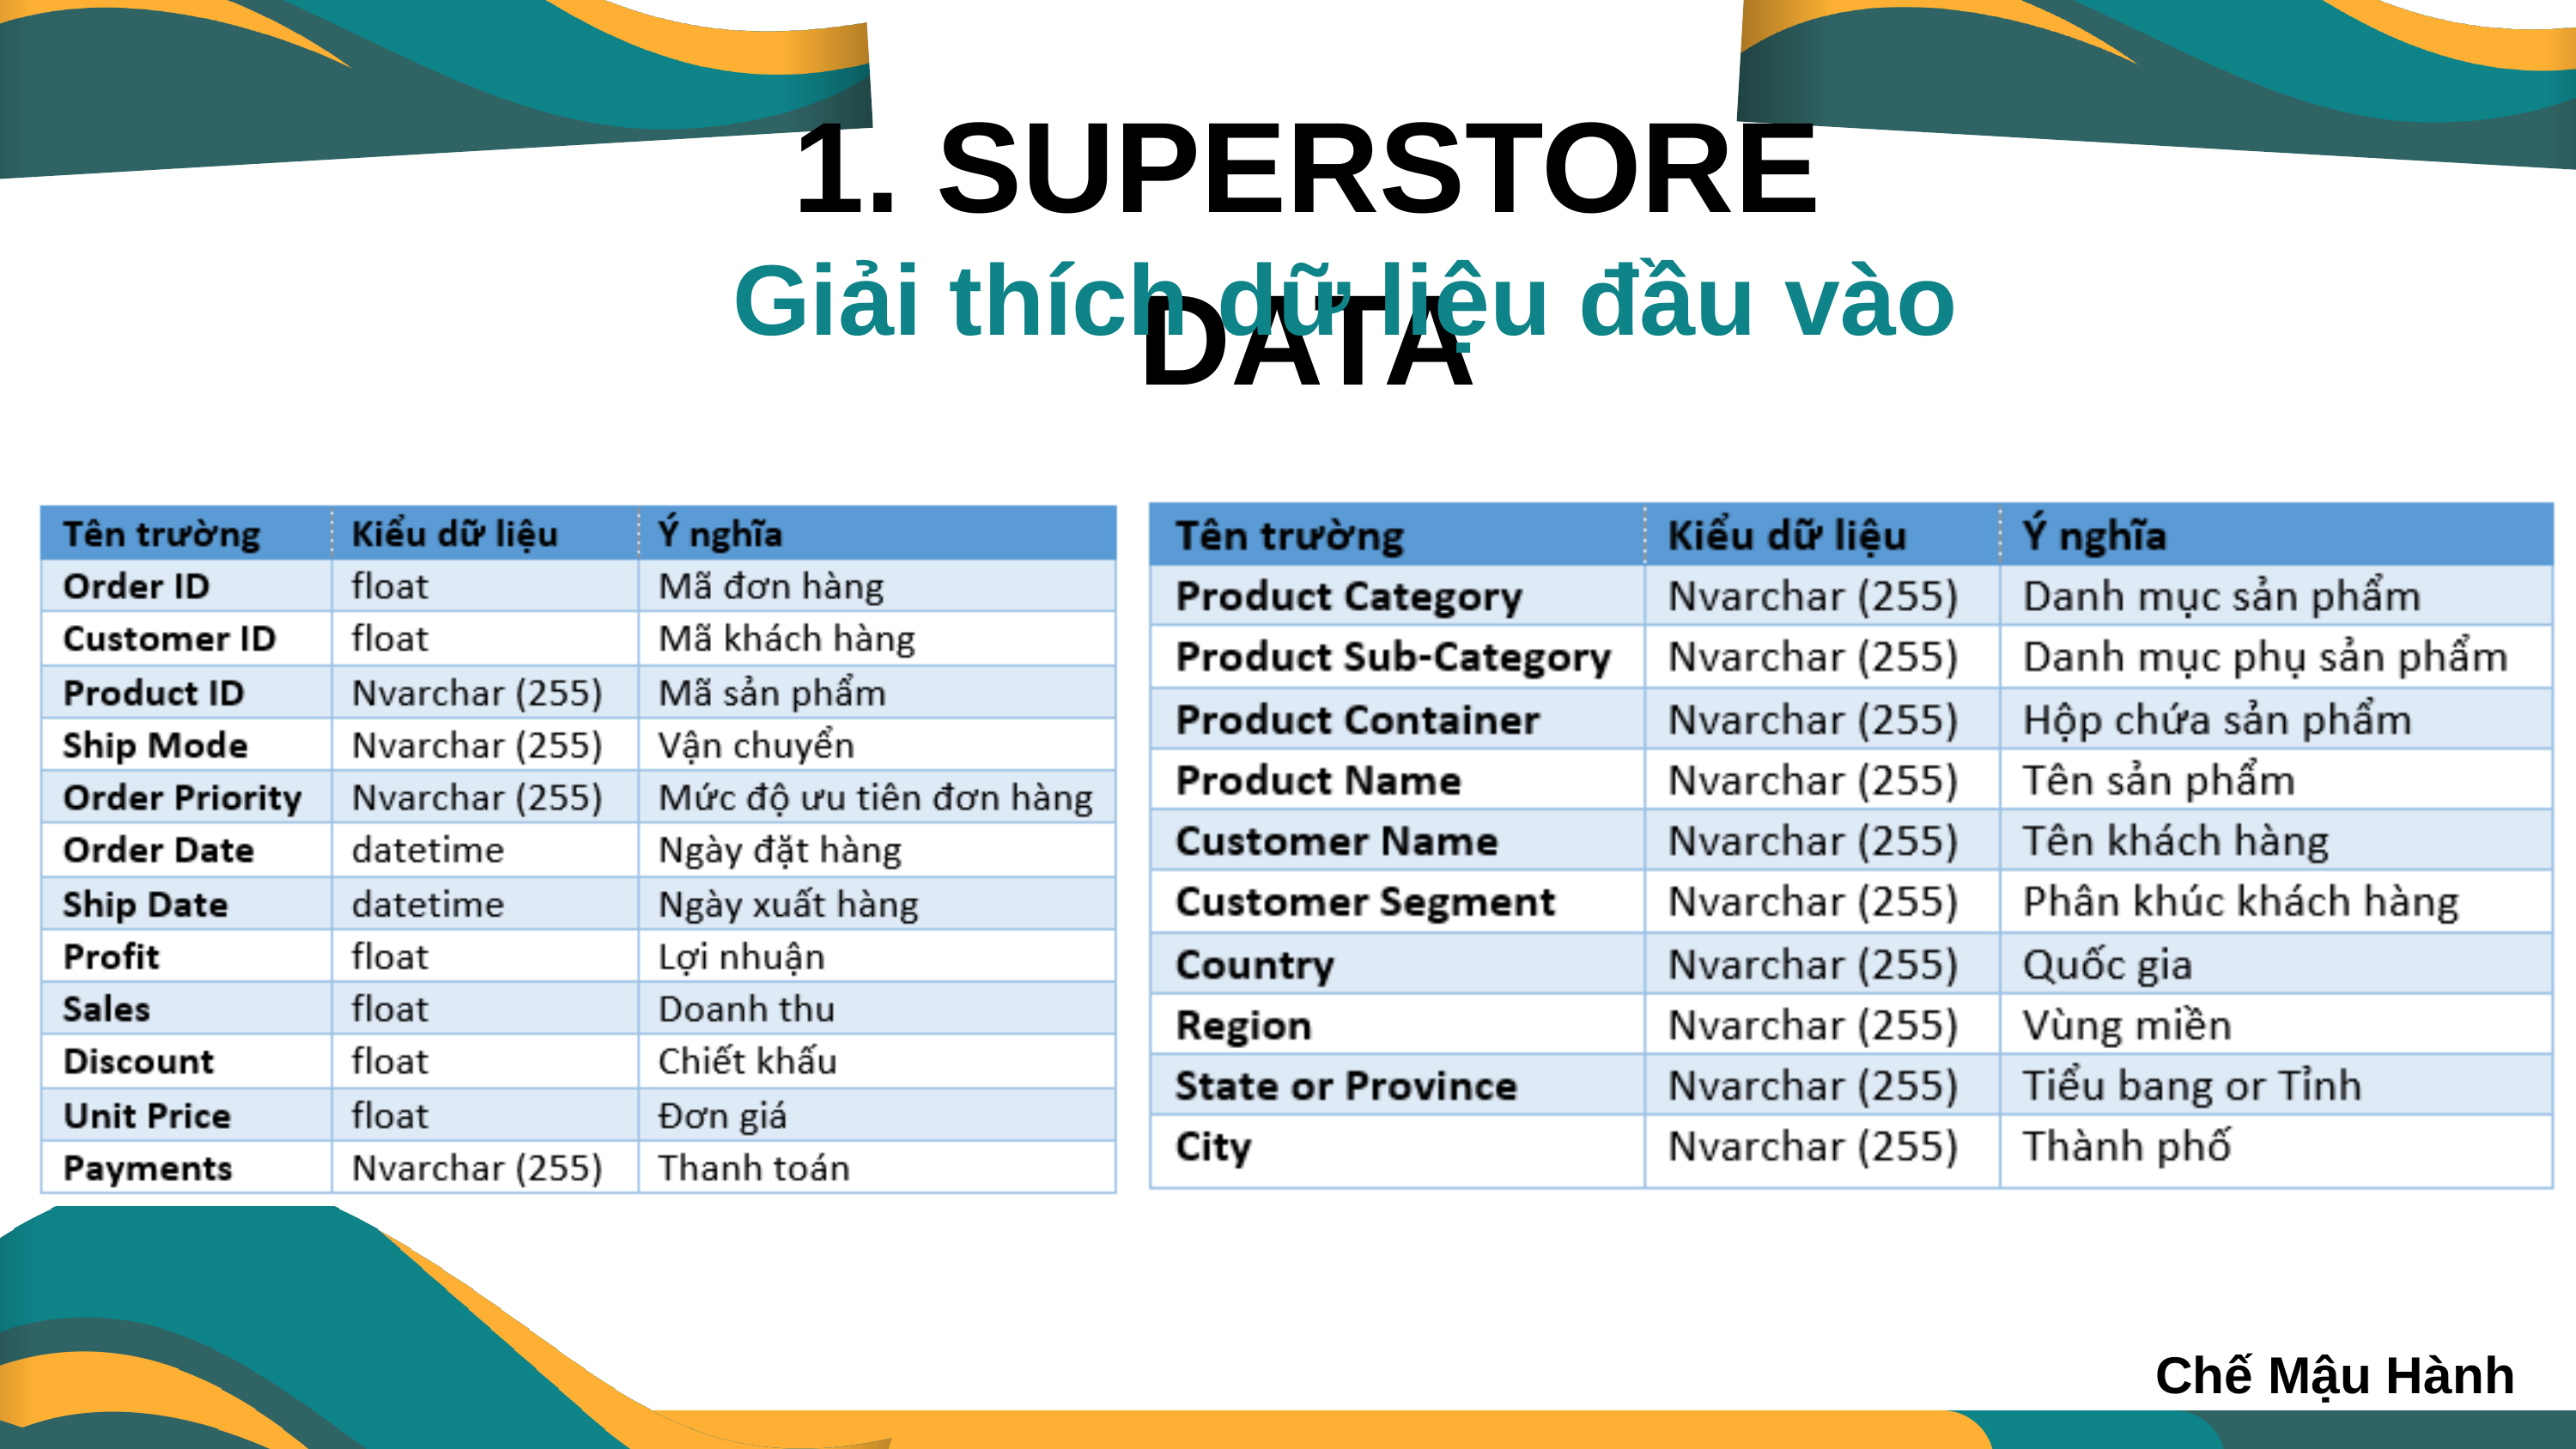

1. SUPERSTORE DATA
Giải thích dữ liệu đầu vào

Chế Mậu Hành